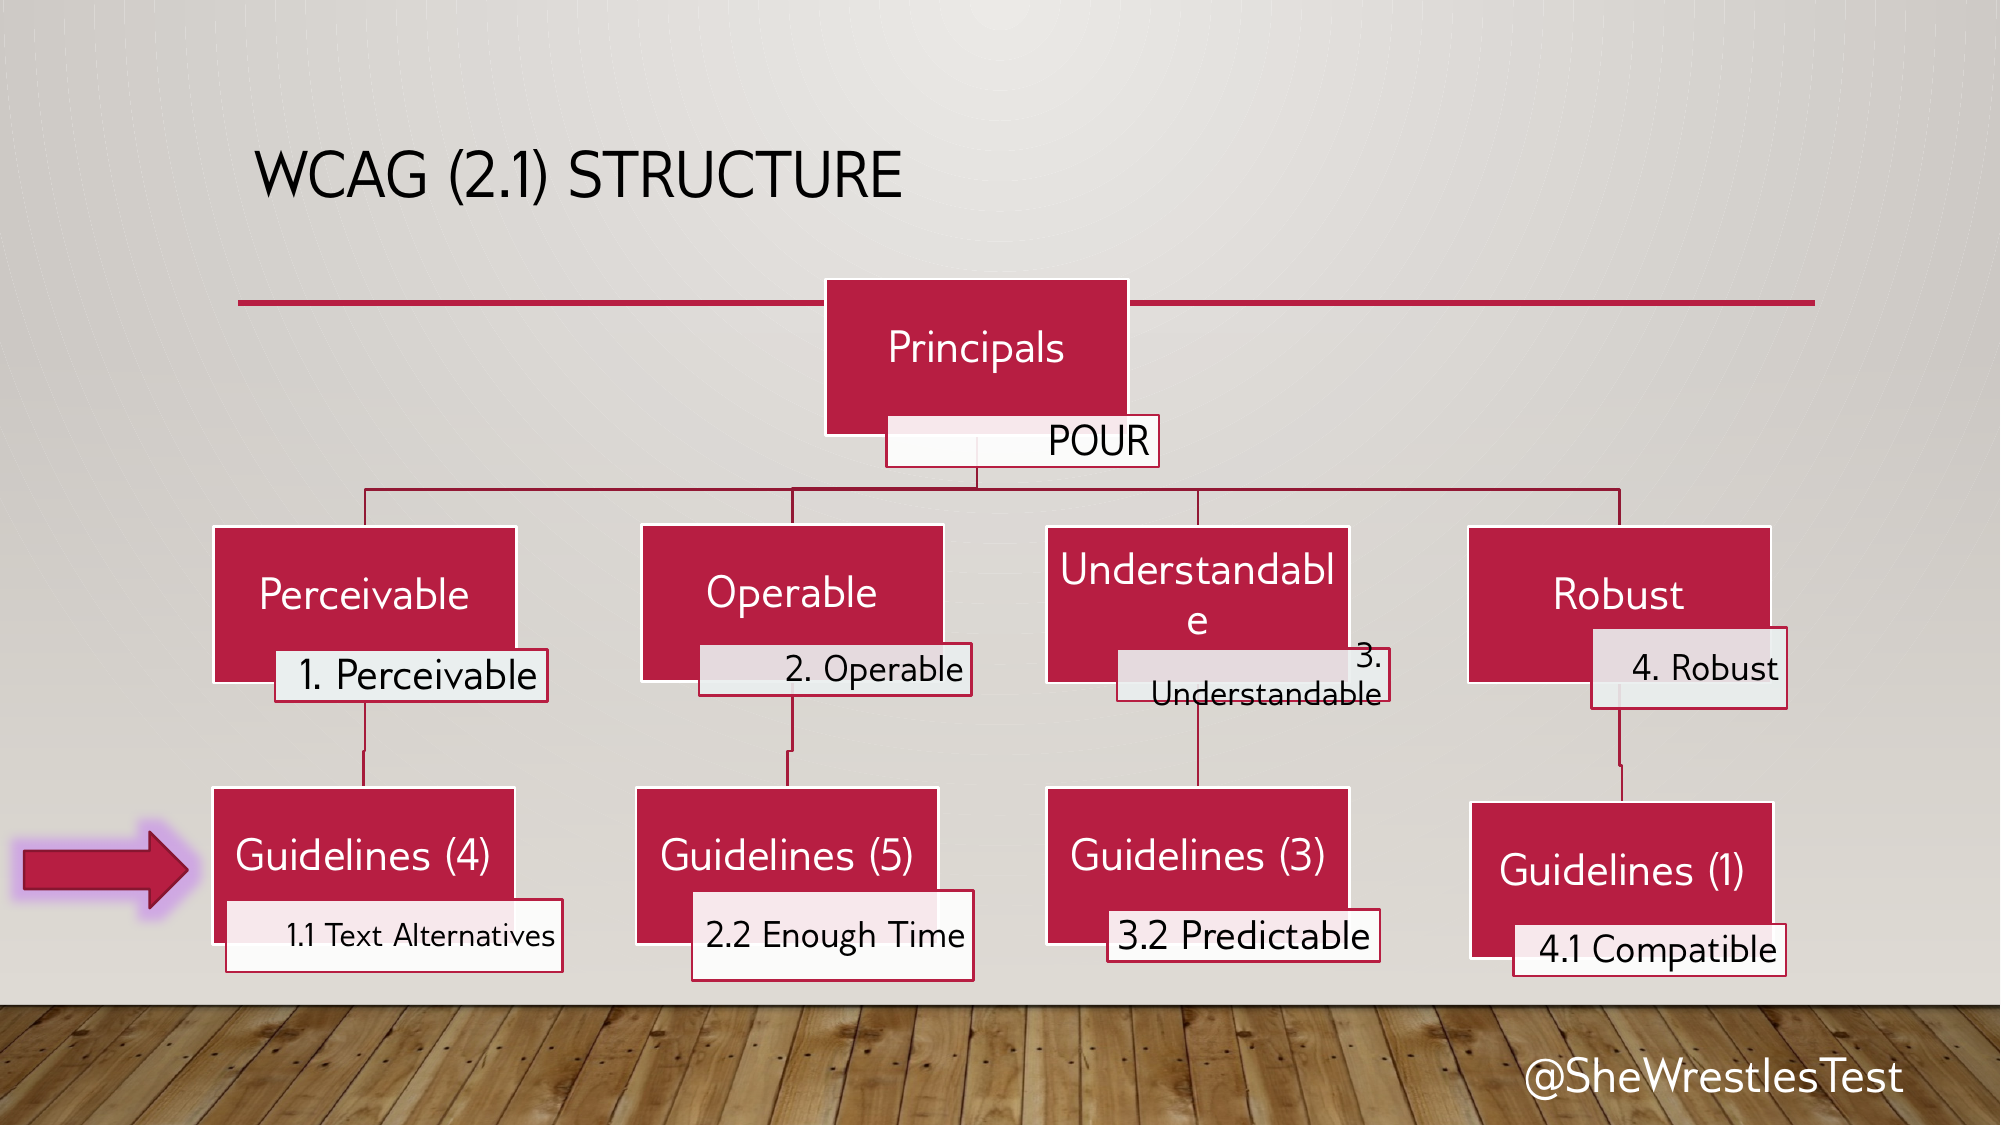

# WCAG (2.1) Structure
Principals
POUR
Perceivable
1. Perceivable
Guidelines (4)
1.1 Text Alternatives
Operable
2. Operable
Guidelines (5)
2.2 Enough Time
Understandable
3. Understandable
Guidelines (3)
3.2 Predictable
Robust
4. Robust
Guidelines (1)
4.1 Compatible

@SheWrestlesTest